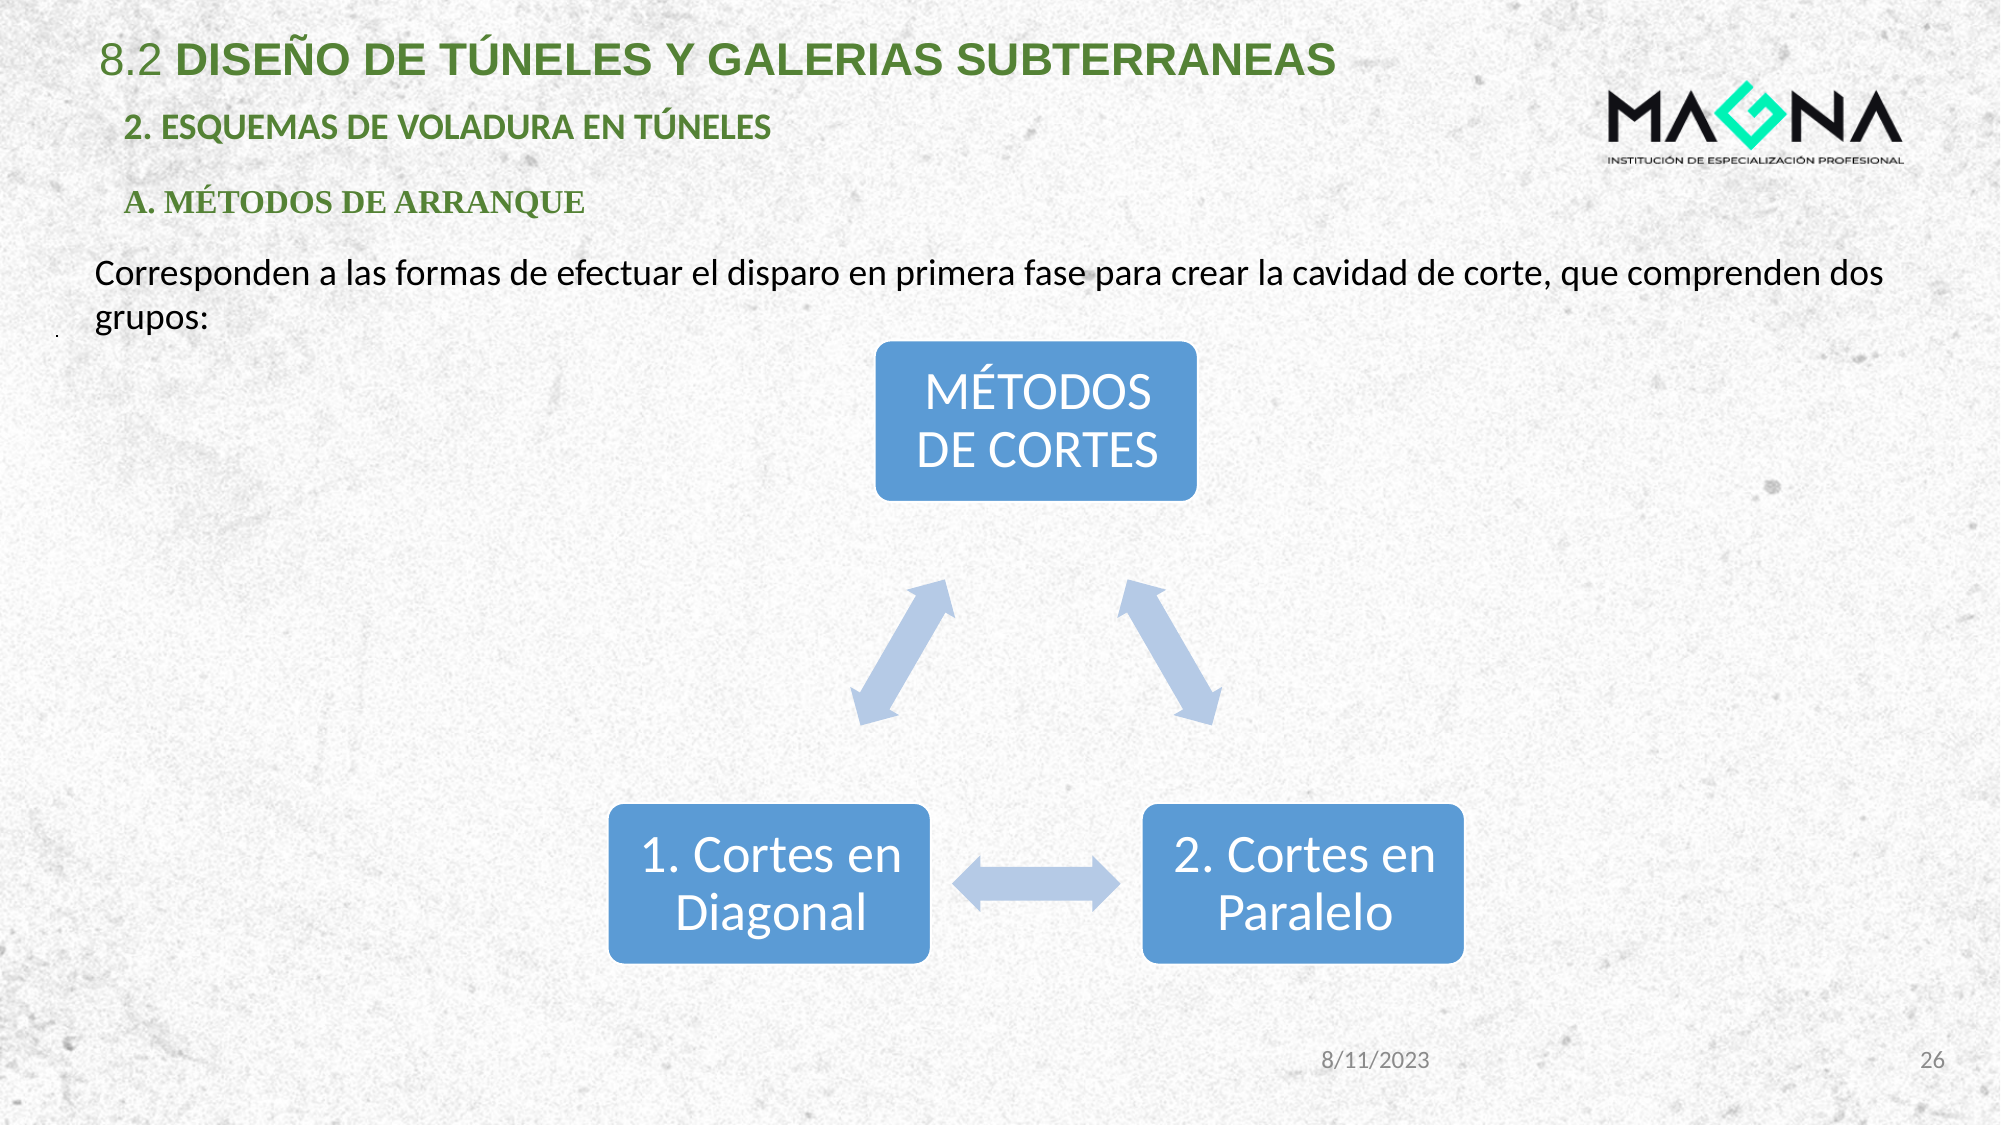

8.2 DISEÑO DE TÚNELES Y GALERIAS SUBTERRANEAS
2. ESQUEMAS DE VOLADURA EN TÚNELES
A. MÉTODOS DE ARRANQUE
Corresponden a las formas de efectuar el disparo en primera fase para crear la cavidad de corte, que comprenden dos grupos:

MÉTODOS DE CORTES

2. Cortes en Paralelo

1. Cortes en Diagonal

8/11/2023
26